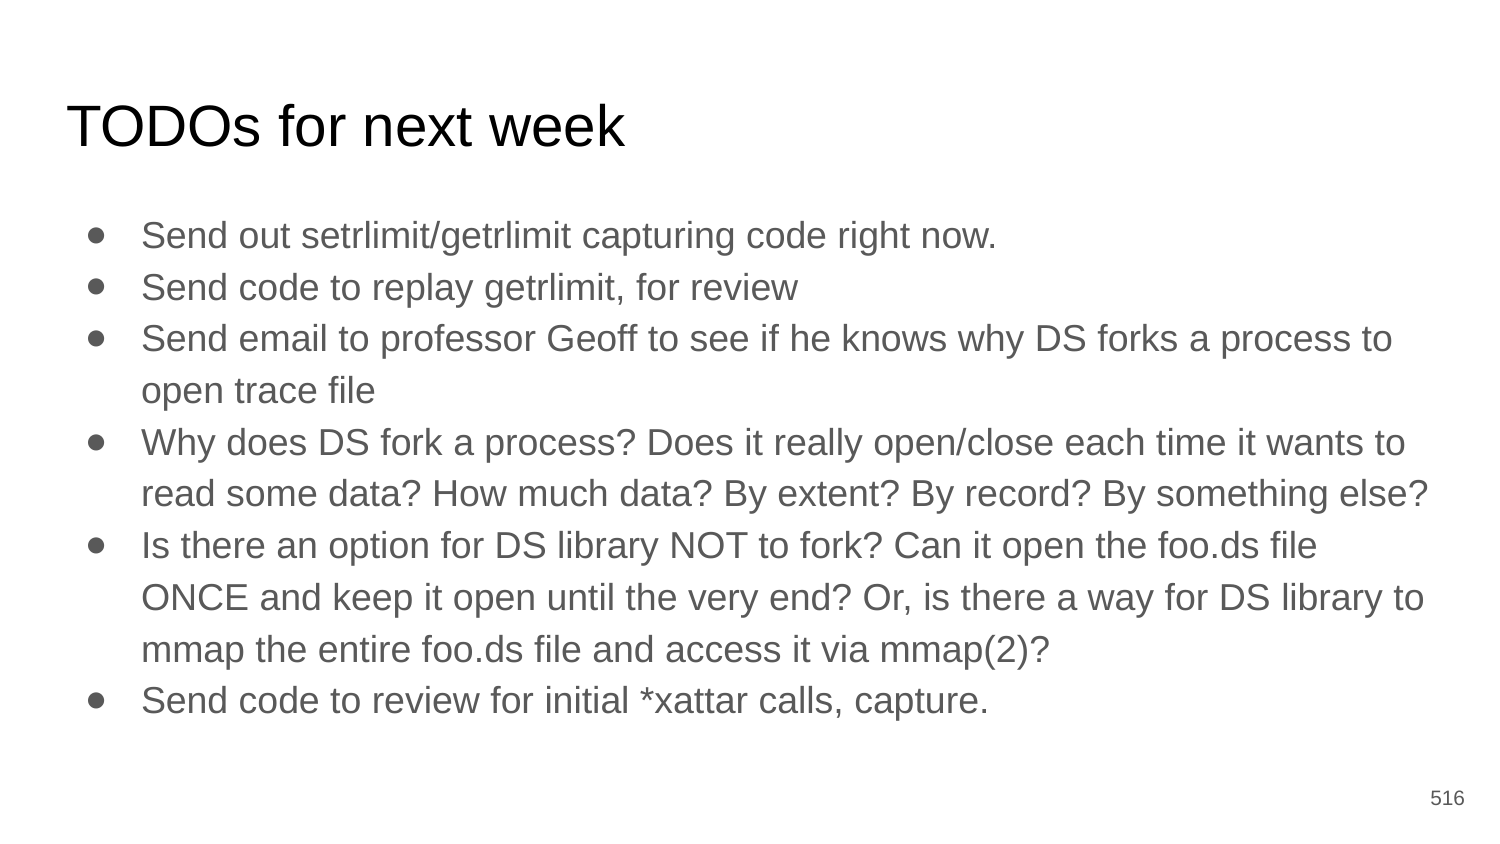

# TODOs for next week
Send out setrlimit/getrlimit capturing code right now.
Send code to replay getrlimit, for review
Send email to professor Geoff to see if he knows why DS forks a process to open trace file
Why does DS fork a process? Does it really open/close each time it wants to read some data? How much data? By extent? By record? By something else?
Is there an option for DS library NOT to fork? Can it open the foo.ds file ONCE and keep it open until the very end? Or, is there a way for DS library to mmap the entire foo.ds file and access it via mmap(2)?
Send code to review for initial *xattar calls, capture.
516